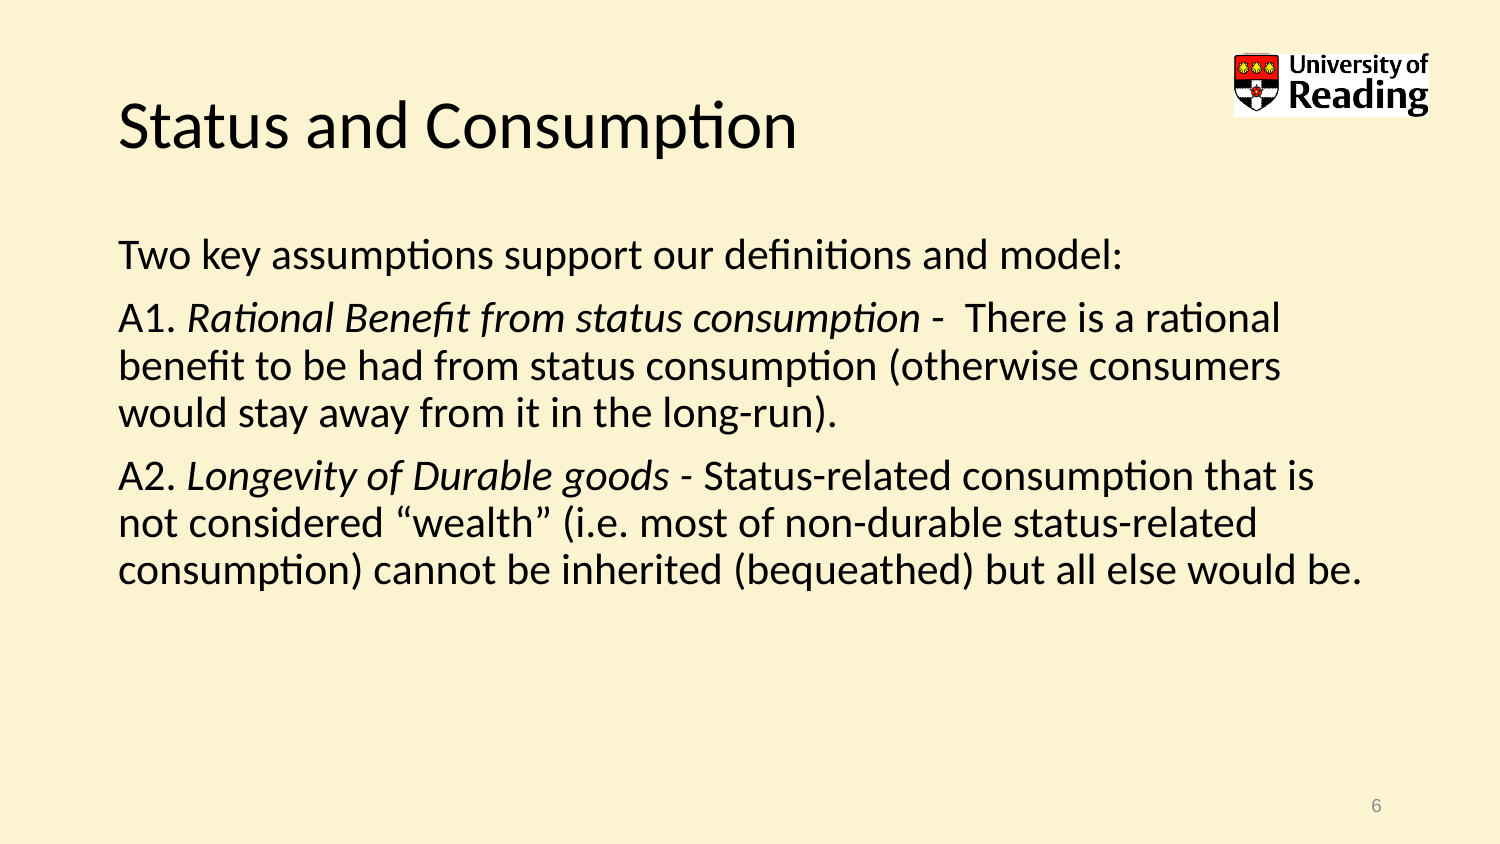

# Status and Consumption
Two key assumptions support our definitions and model:
A1. Rational Benefit from status consumption -  There is a rational benefit to be had from status consumption (otherwise consumers would stay away from it in the long-run).
A2. Longevity of Durable goods - Status-related consumption that is not considered “wealth” (i.e. most of non-durable status-related consumption) cannot be inherited (bequeathed) but all else would be.

6